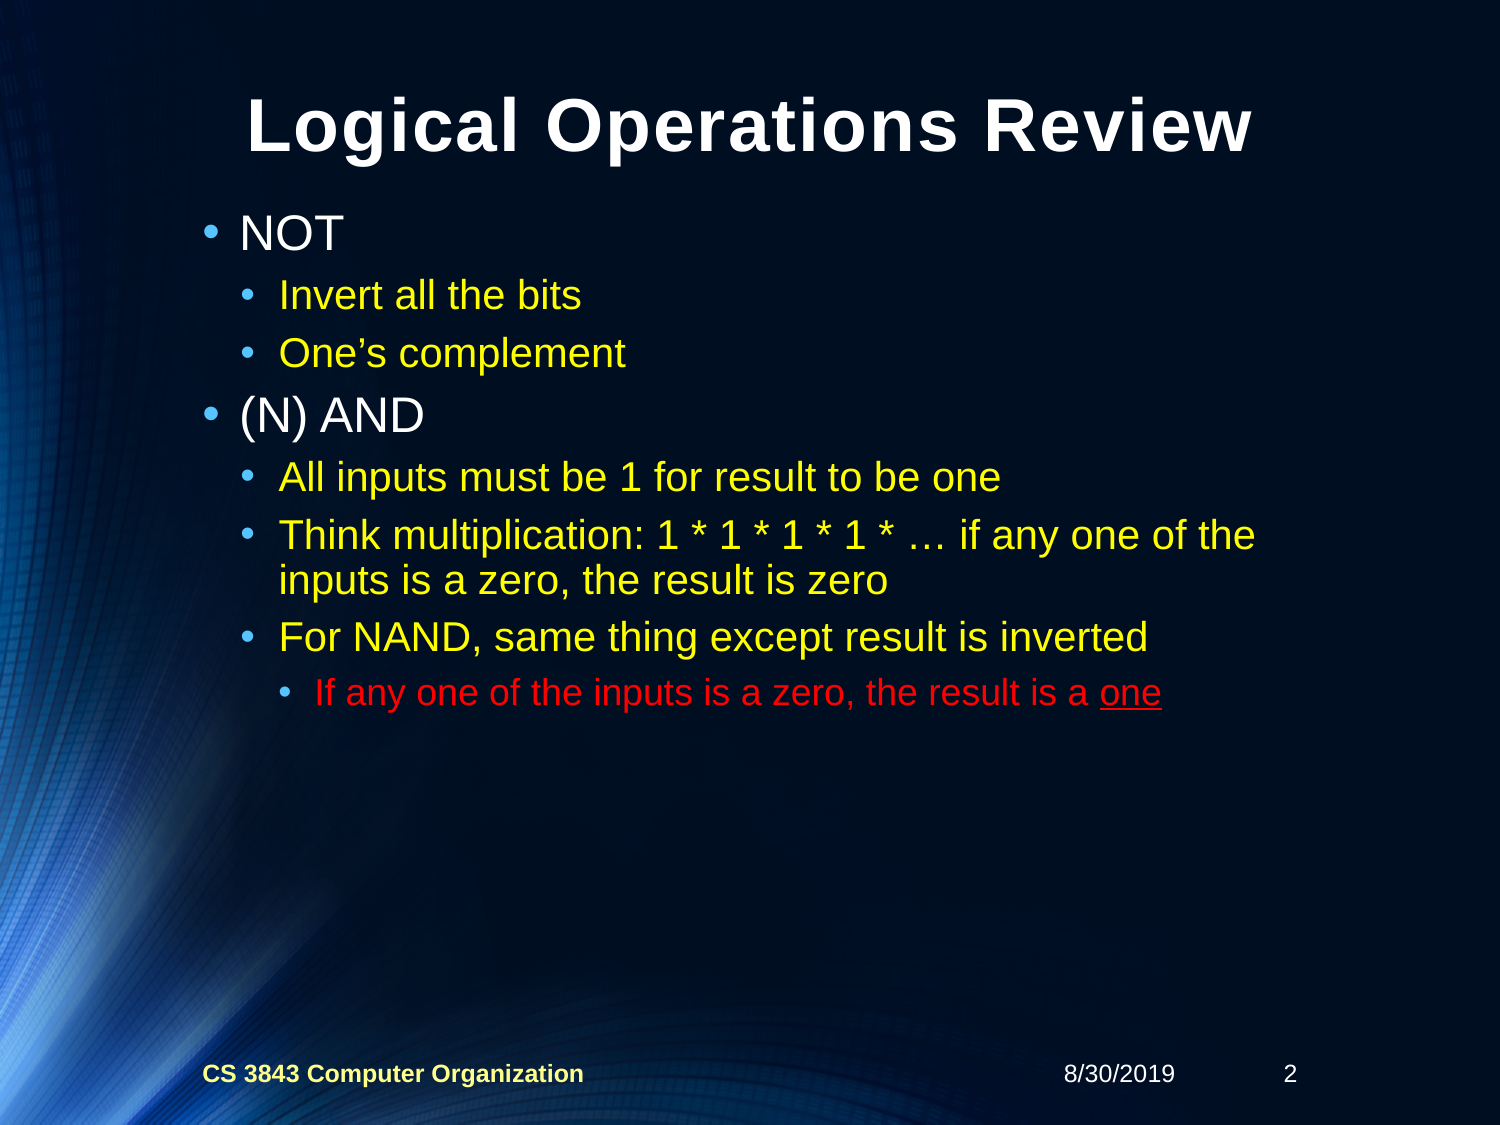

# Logical Operations Review
NOT
Invert all the bits
One’s complement
(N) AND
All inputs must be 1 for result to be one
Think multiplication: 1 * 1 * 1 * 1 * … if any one of the inputs is a zero, the result is zero
For NAND, same thing except result is inverted
If any one of the inputs is a zero, the result is a one
CS 3843 Computer Organization
8/30/2019
2